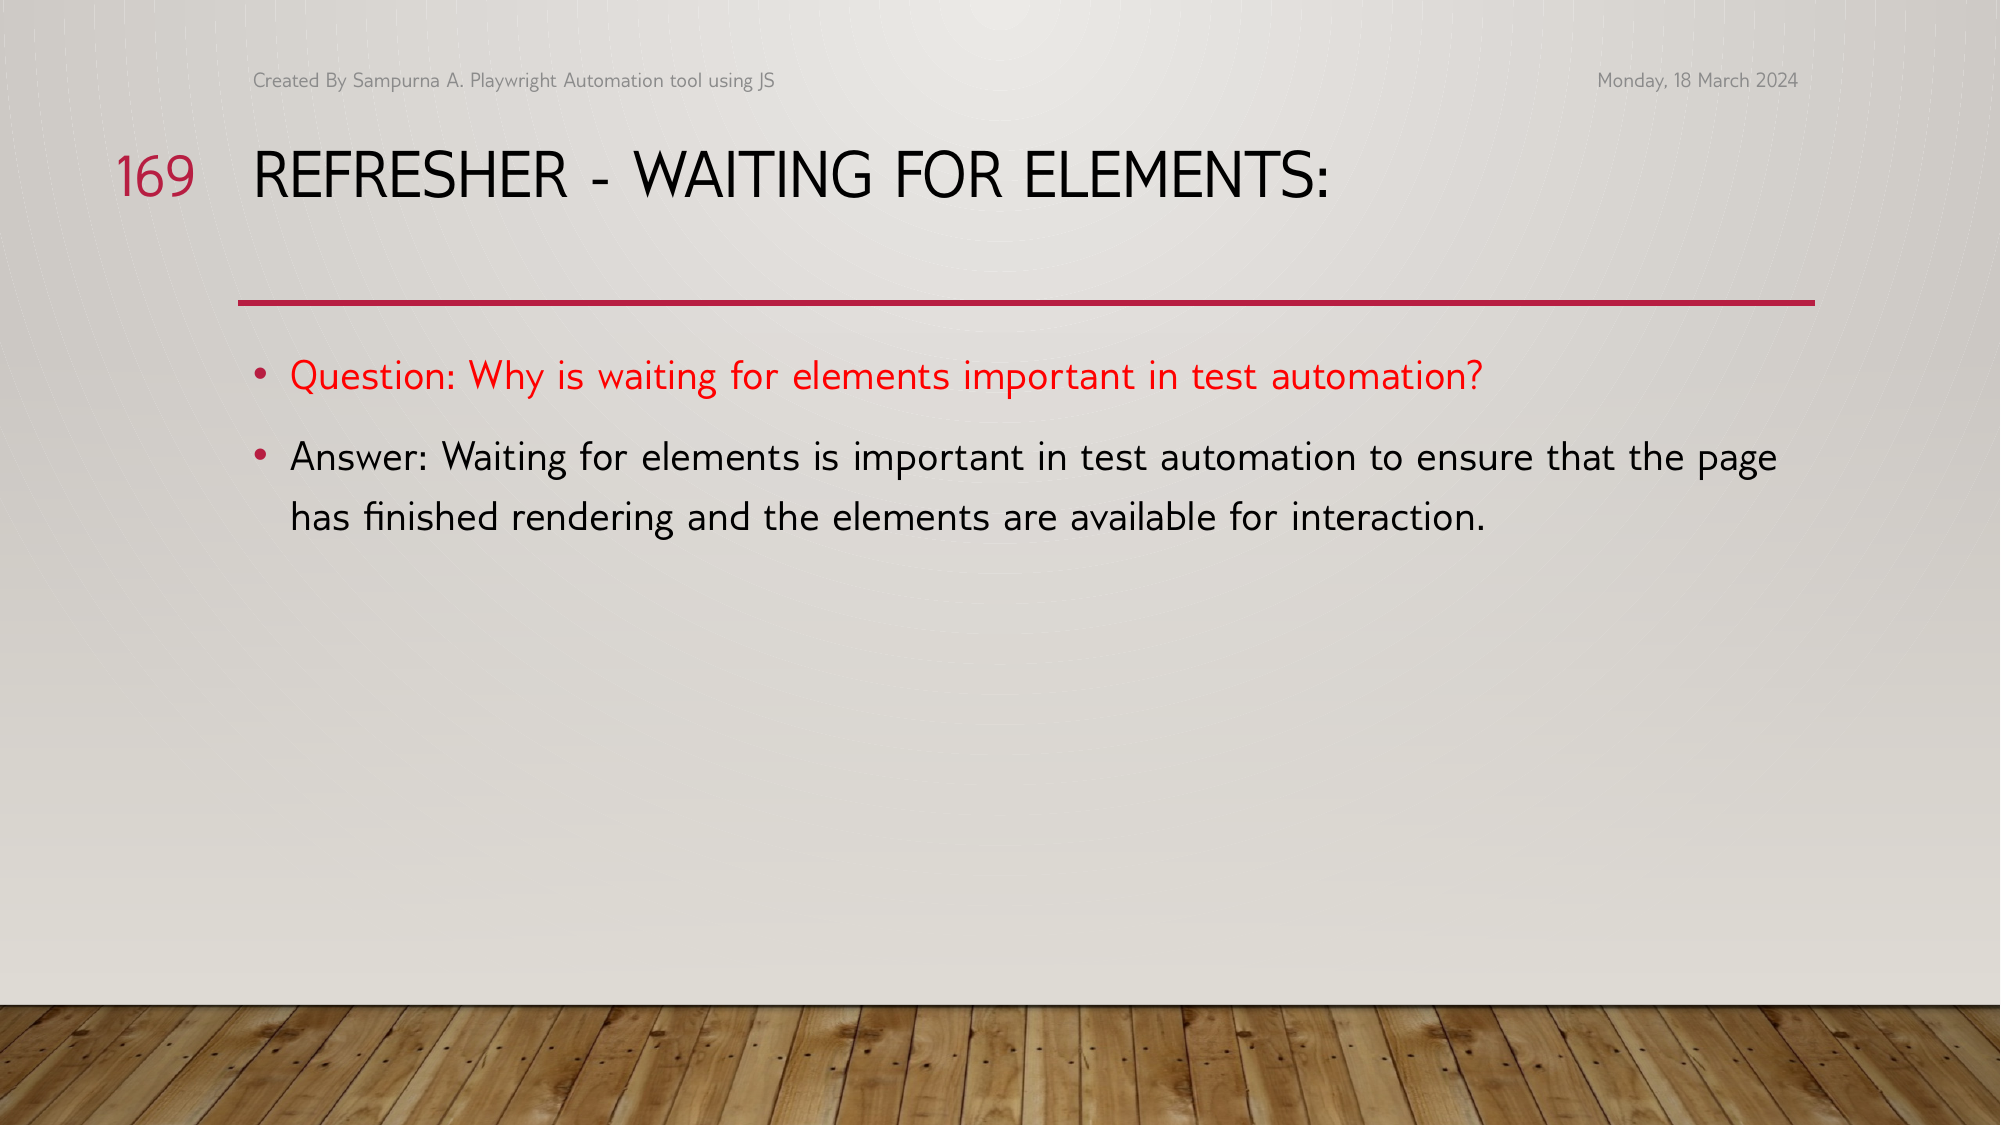

Created By Sampurna A. Playwright Automation tool using JS
Monday, 18 March 2024
169
# Refresher - Waiting for Elements:
Question: Why is waiting for elements important in test automation?
Answer: Waiting for elements is important in test automation to ensure that the page has finished rendering and the elements are available for interaction.